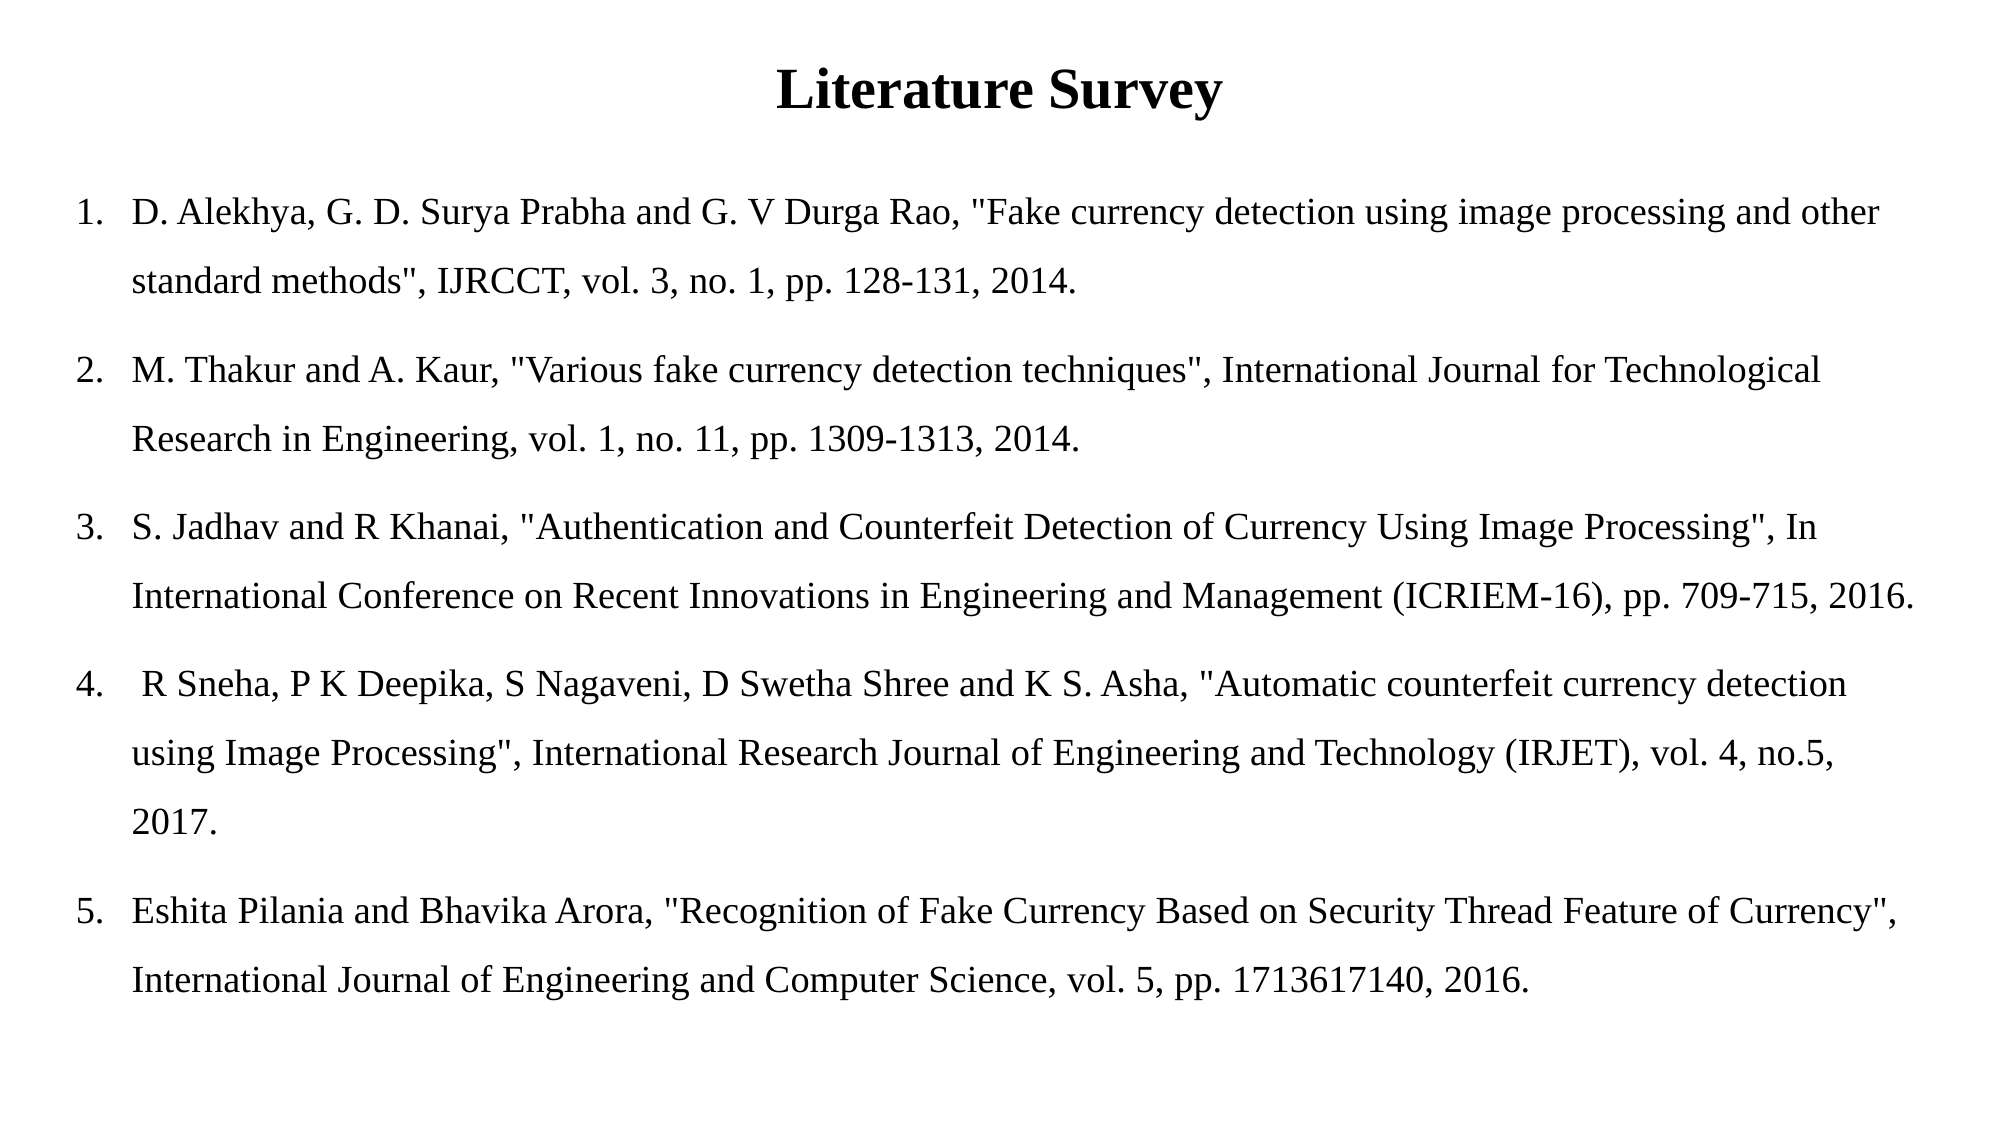

# Literature Survey
D. Alekhya, G. D. Surya Prabha and G. V Durga Rao, "Fake currency detection using image processing and other standard methods", IJRCCT, vol. 3, no. 1, pp. 128-131, 2014.
M. Thakur and A. Kaur, "Various fake currency detection techniques", International Journal for Technological Research in Engineering, vol. 1, no. 11, pp. 1309-1313, 2014.
S. Jadhav and R Khanai, "Authentication and Counterfeit Detection of Currency Using Image Processing", In International Conference on Recent Innovations in Engineering and Management (ICRIEM-16), pp. 709-715, 2016.
 R Sneha, P K Deepika, S Nagaveni, D Swetha Shree and K S. Asha, "Automatic counterfeit currency detection using Image Processing", International Research Journal of Engineering and Technology (IRJET), vol. 4, no.5, 2017.
Eshita Pilania and Bhavika Arora, "Recognition of Fake Currency Based on Security Thread Feature of Currency", International Journal of Engineering and Computer Science, vol. 5, pp. 1713617140, 2016.